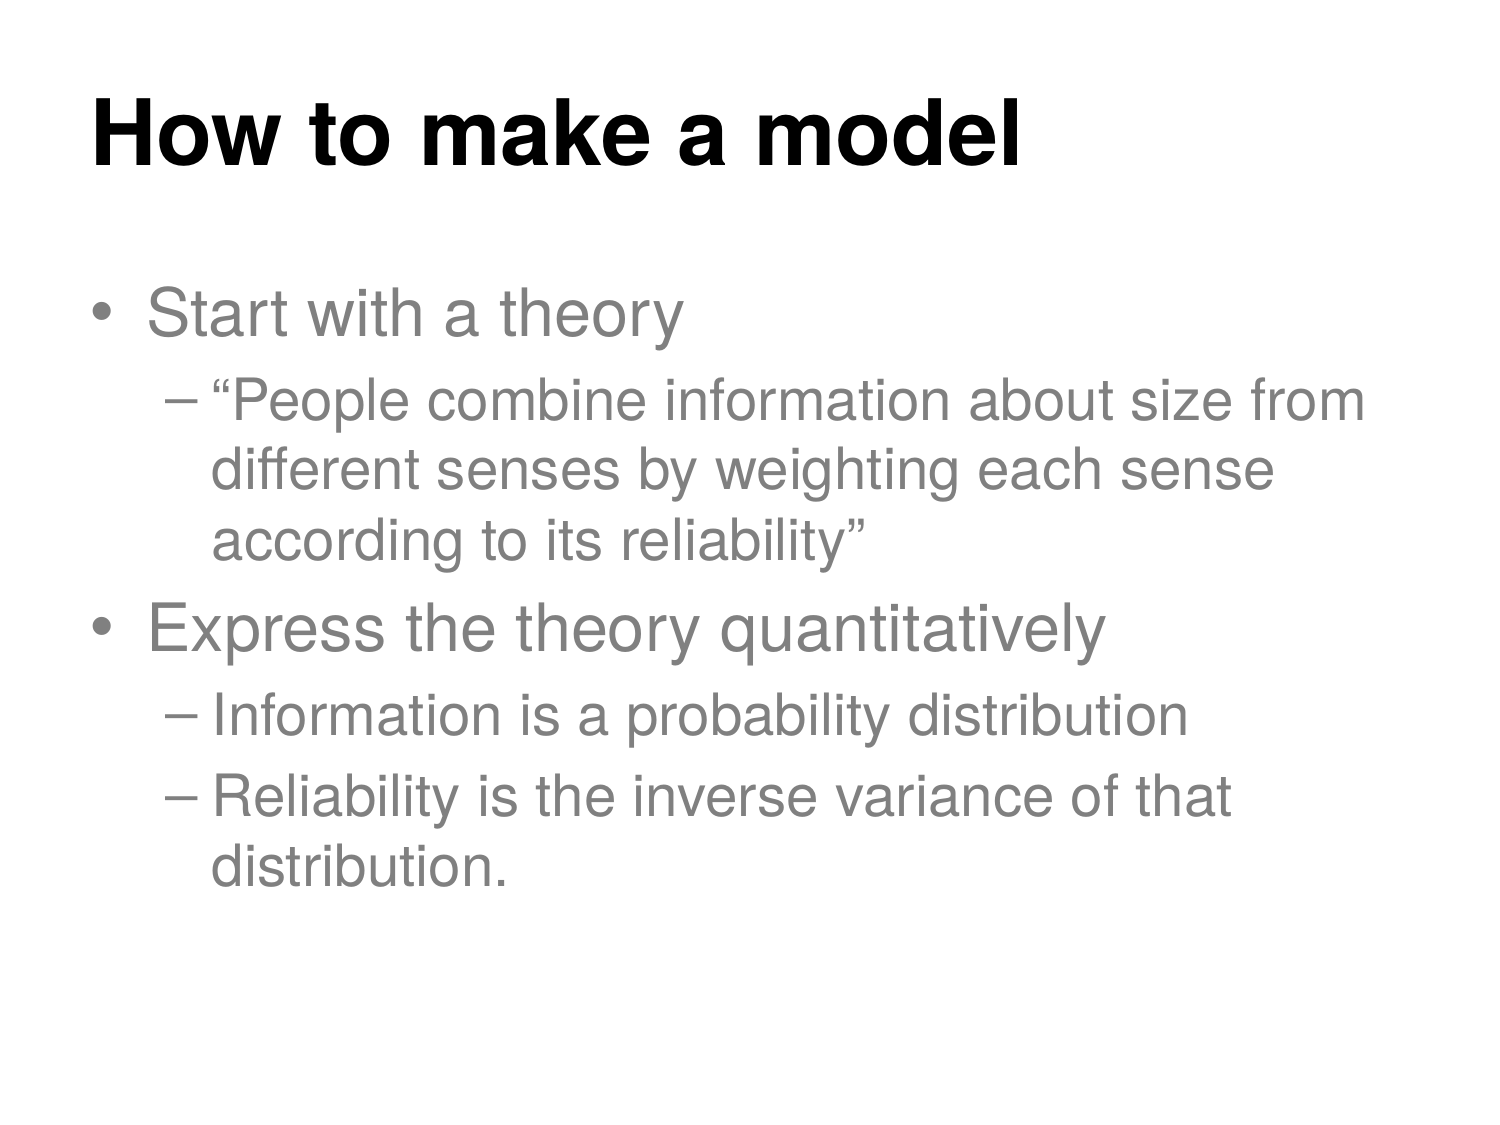

# How to make a model
Start with a theory
“People combine information about size from different senses by weighting each sense according to its reliability”
Express the theory quantitatively
Information is a probability distribution
Reliability is the inverse variance of that distribution.